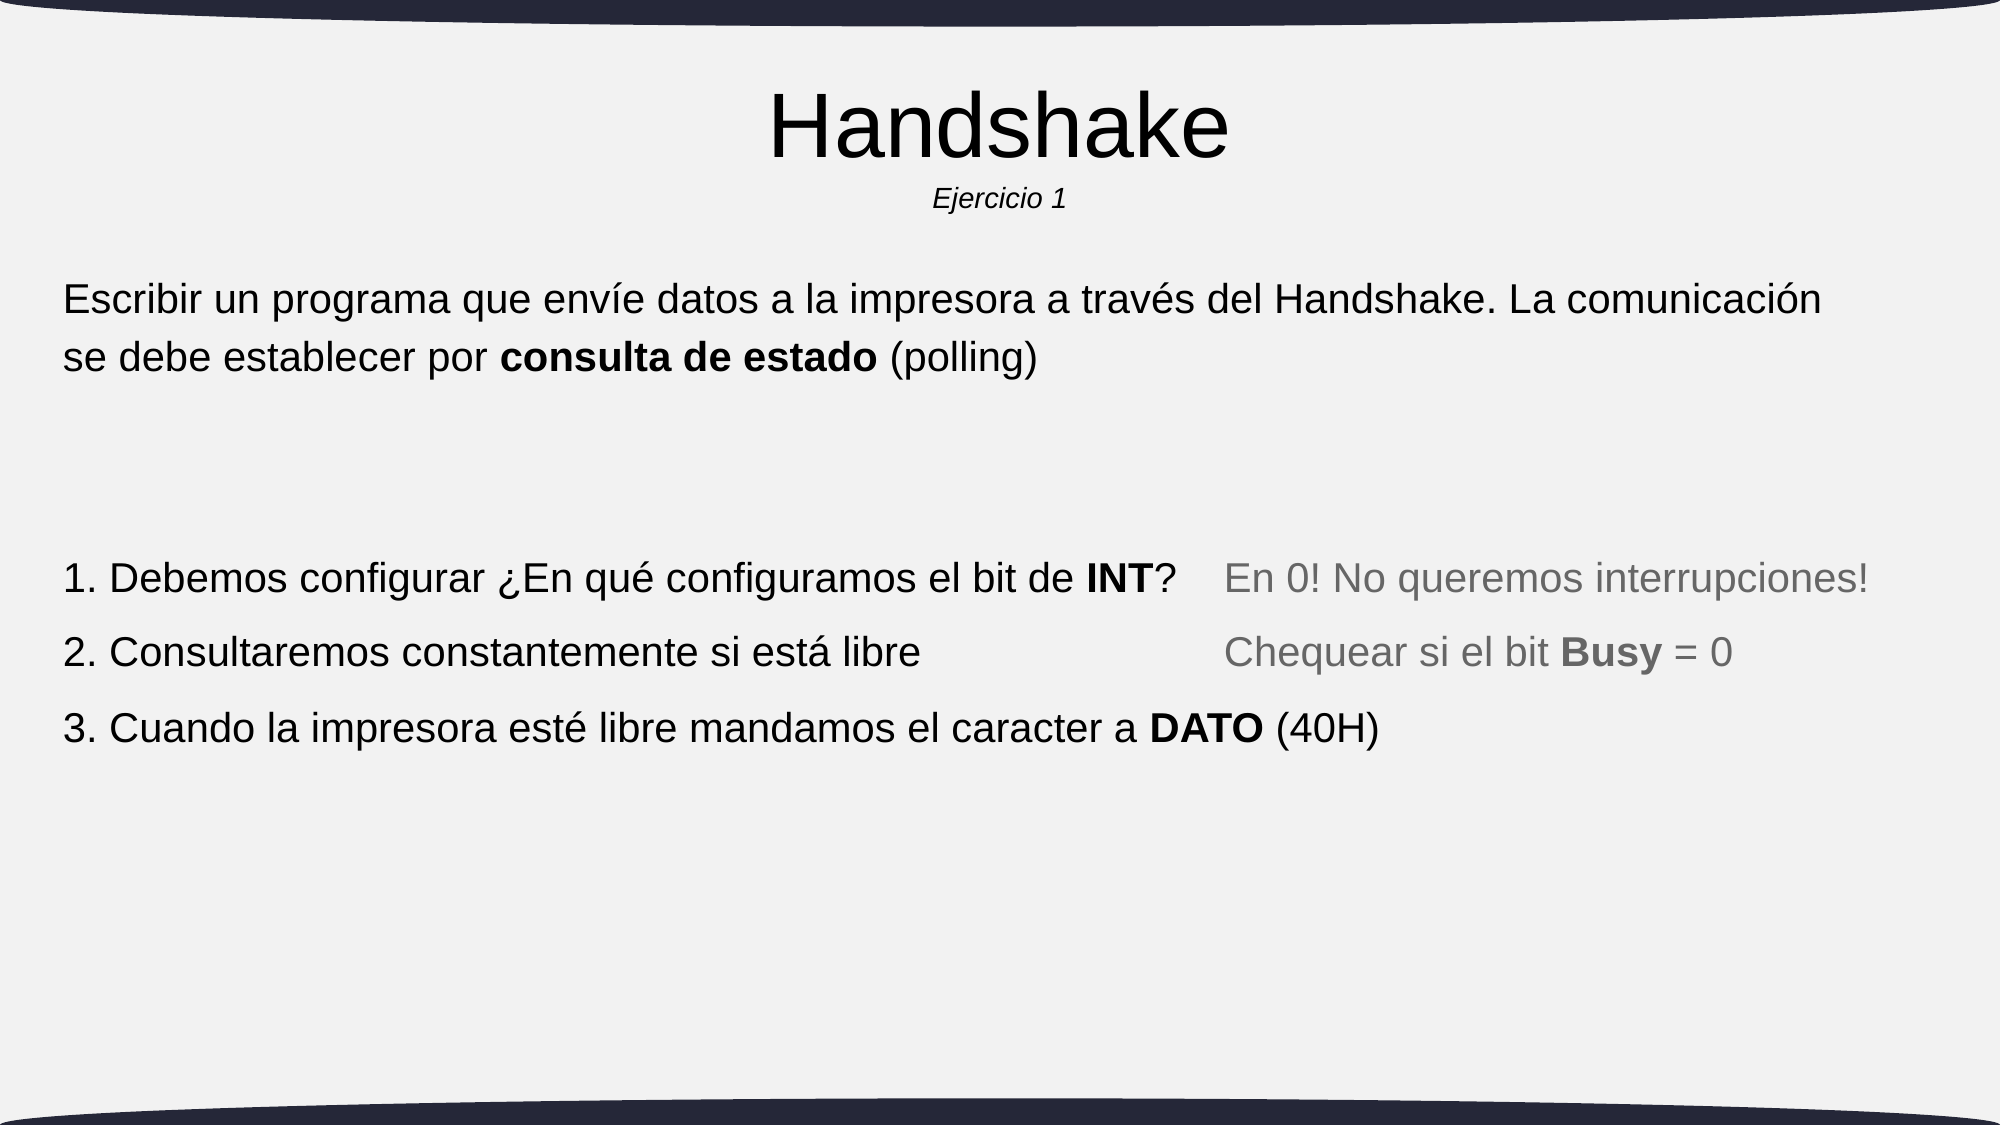

# Handshake
Ejercicio 1
Escribir un programa que envíe datos a la impresora a través del Handshake. La comunicación se debe establecer por consulta de estado (polling)
1. Debemos configurar ¿En qué configuramos el bit de INT?
En 0! No queremos interrupciones!
2. Consultaremos constantemente si está libre
Chequear si el bit Busy = 0
3. Cuando la impresora esté libre mandamos el caracter a DATO (40H)